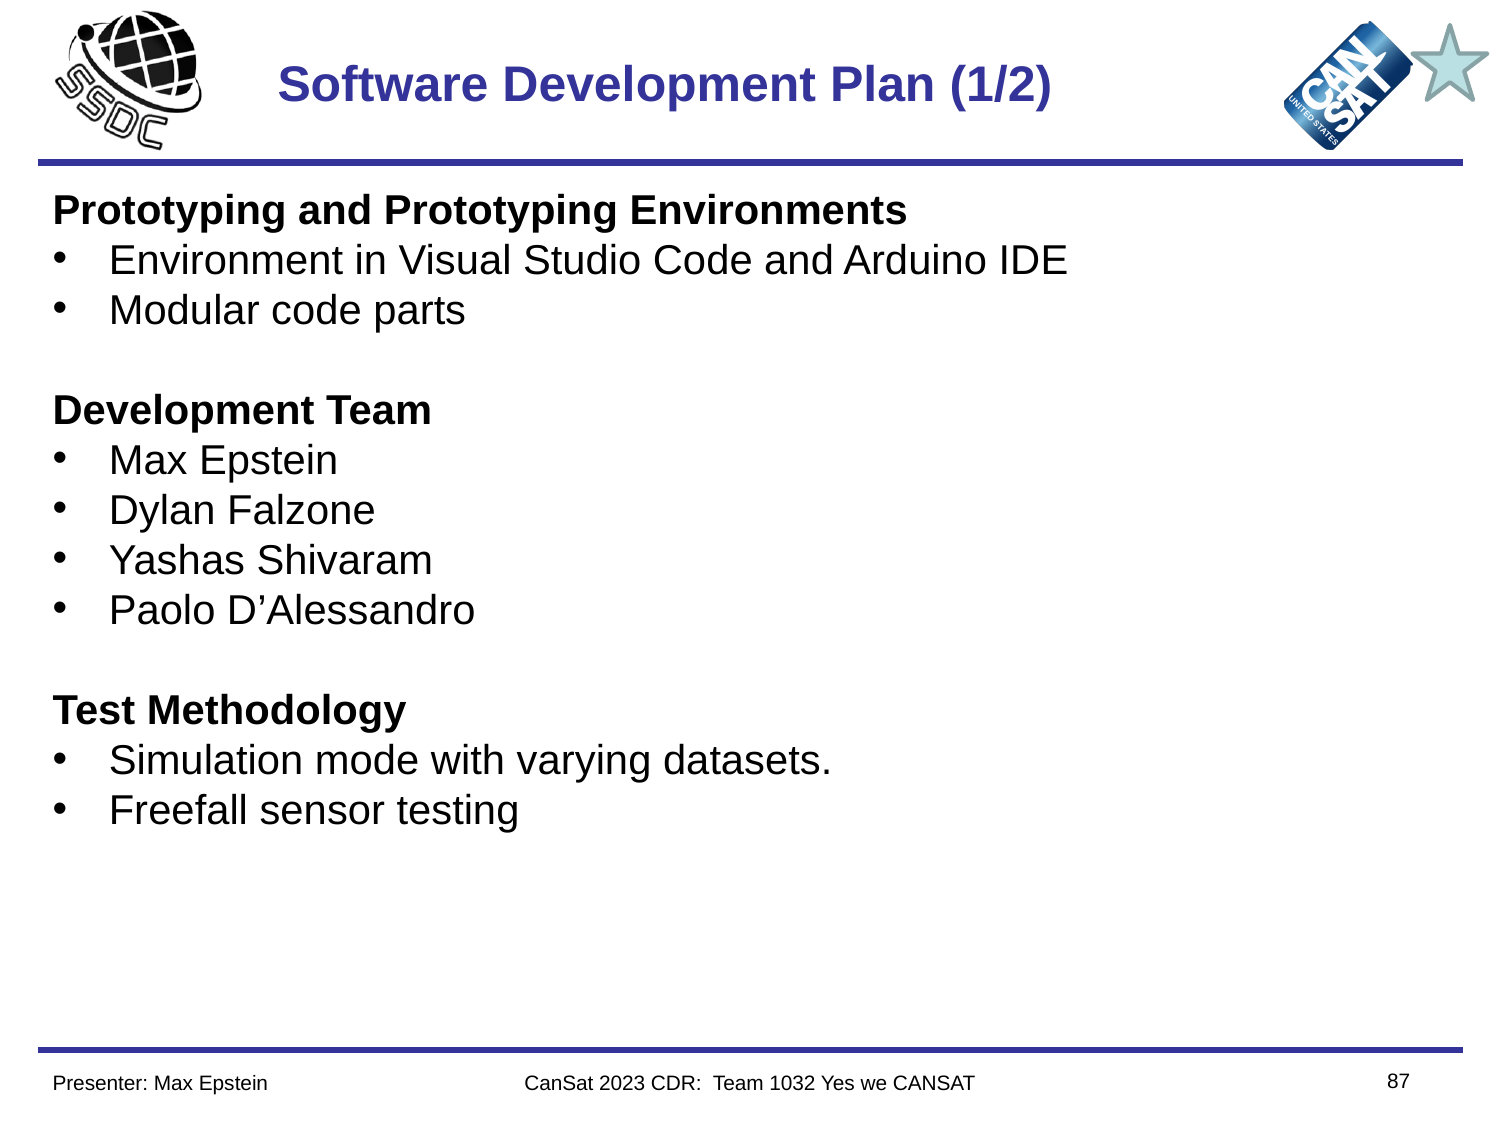

# Software Development Plan (1/2)

Prototyping and Prototyping Environments
Environment in Visual Studio Code and Arduino IDE
Modular code parts

Development Team
Max Epstein
Dylan Falzone
Yashas Shivaram
Paolo D’Alessandro

Test Methodology
Simulation mode with varying datasets.
Freefall sensor testing

87
Presenter: Max Epstein
CanSat 2023 CDR:  Team 1032 Yes we CANSAT